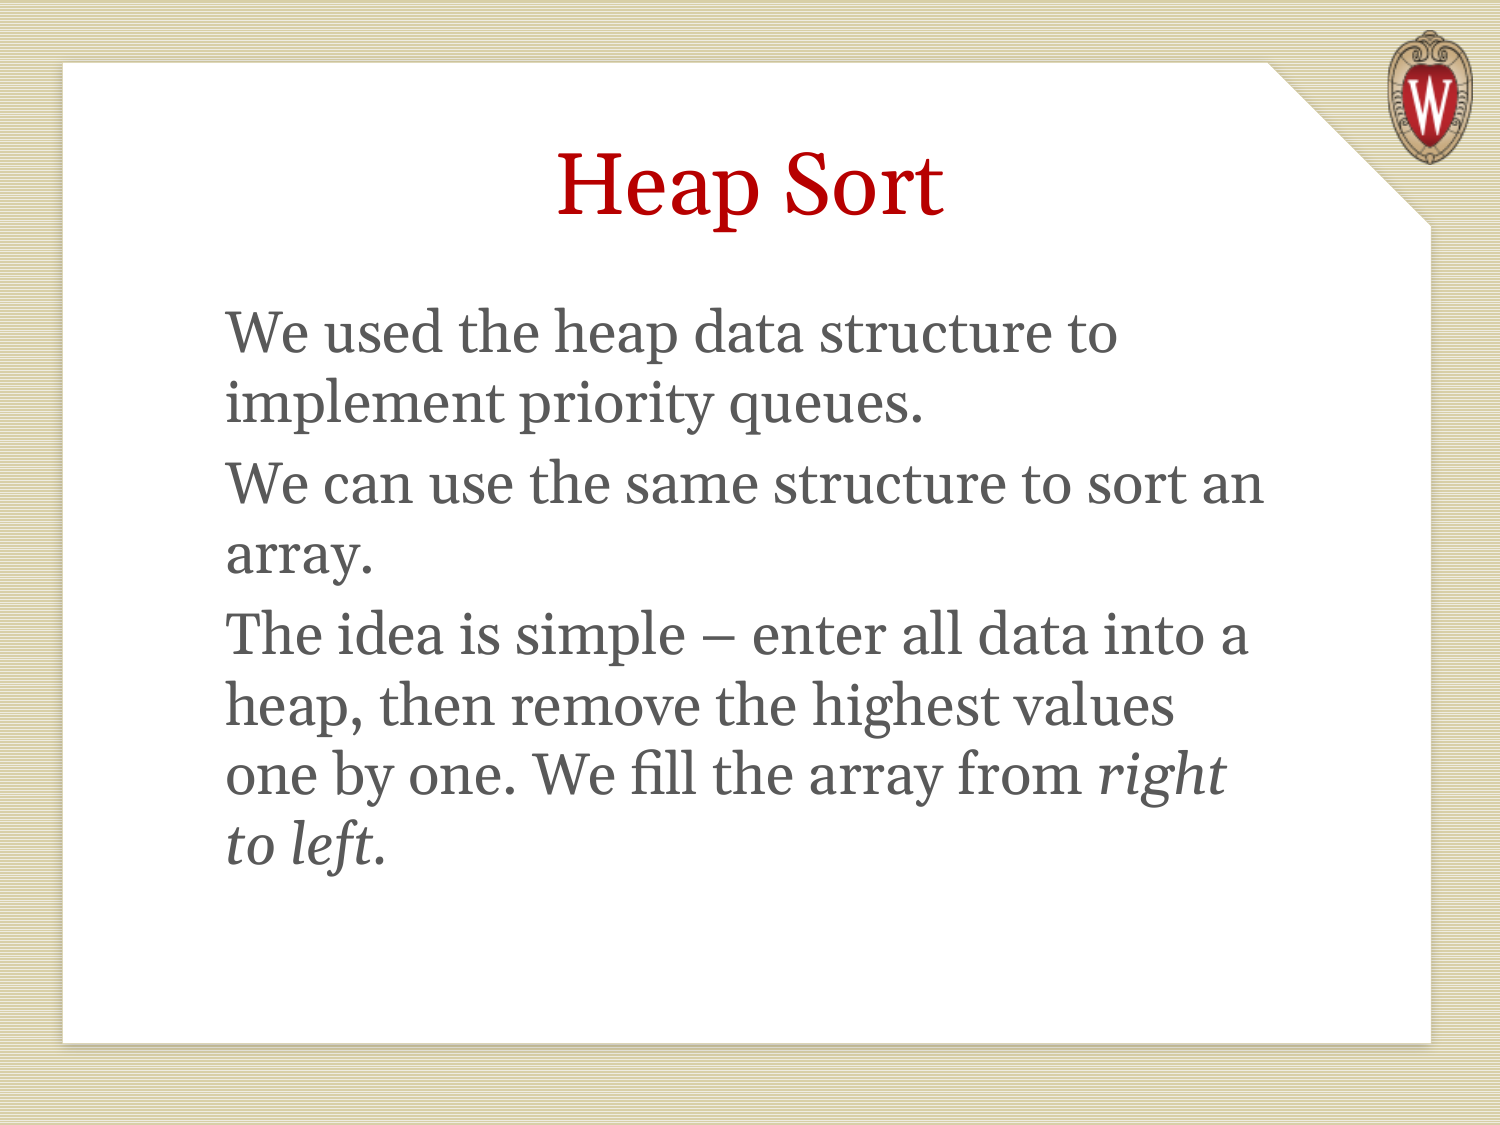

# Heap Sort
We used the heap data structure to implement priority queues.
We can use the same structure to sort an array.
The idea is simple – enter all data into a heap, then remove the highest values one by one. We fill the array from right to left.